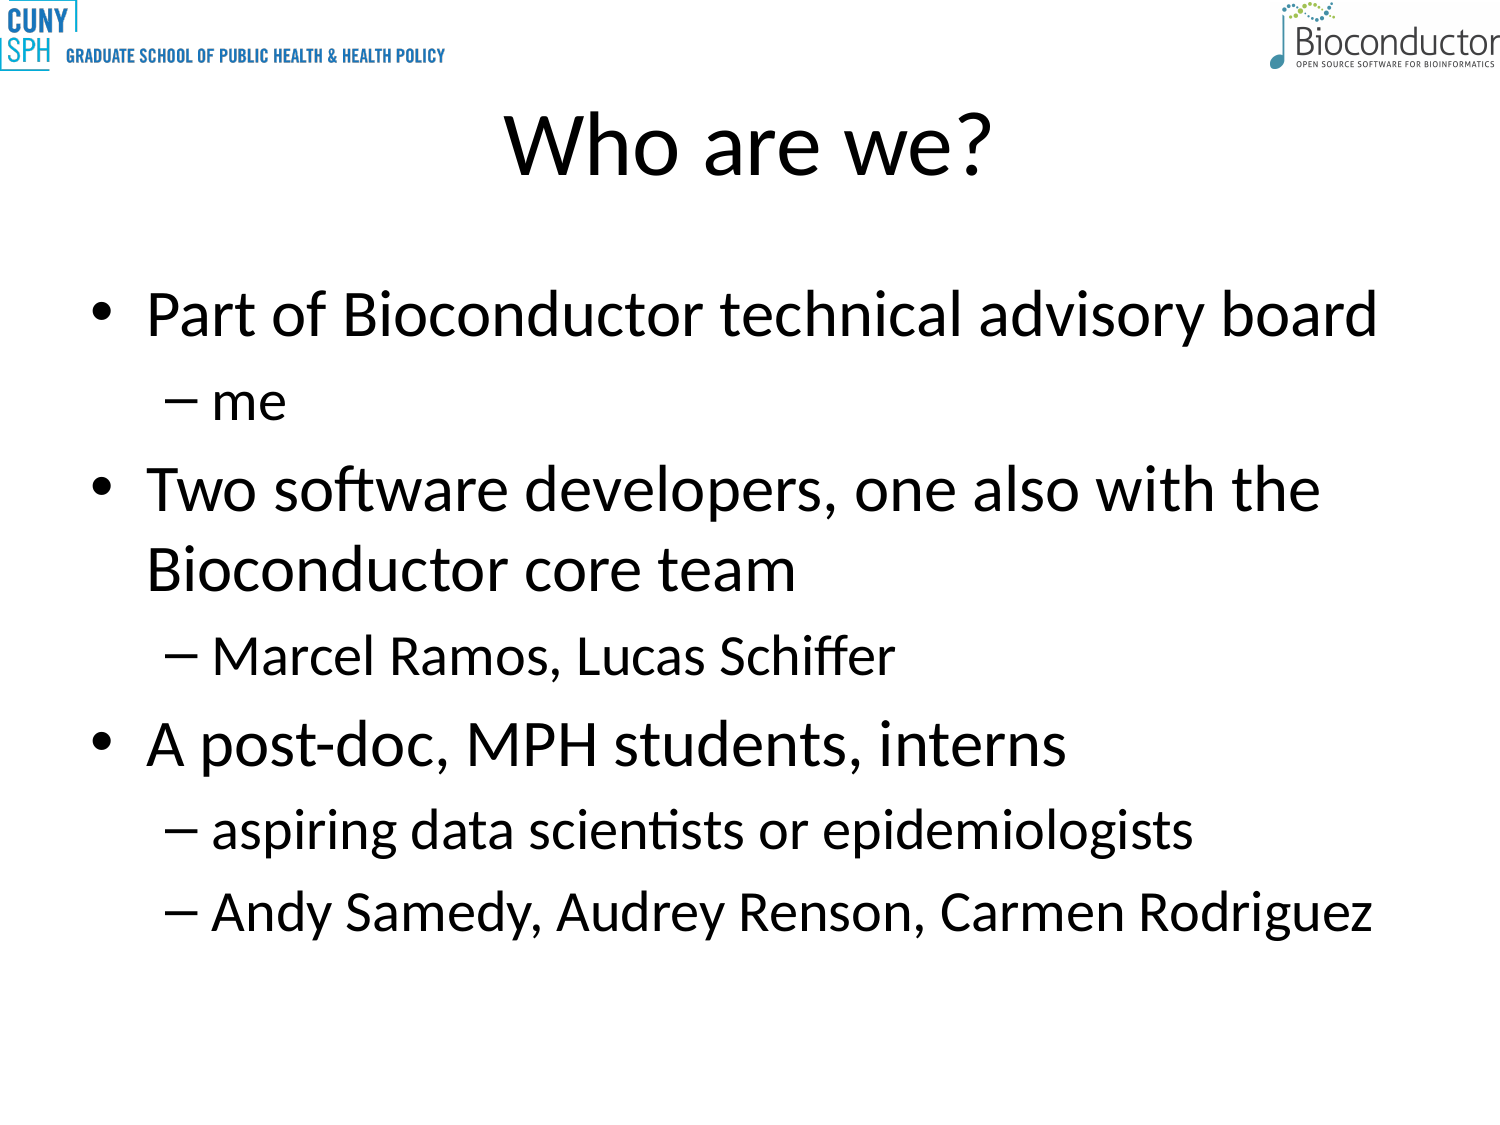

# Who are we?
Part of Bioconductor technical advisory board
me
Two software developers, one also with the Bioconductor core team
Marcel Ramos, Lucas Schiffer
A post-doc, MPH students, interns
aspiring data scientists or epidemiologists
Andy Samedy, Audrey Renson, Carmen Rodriguez